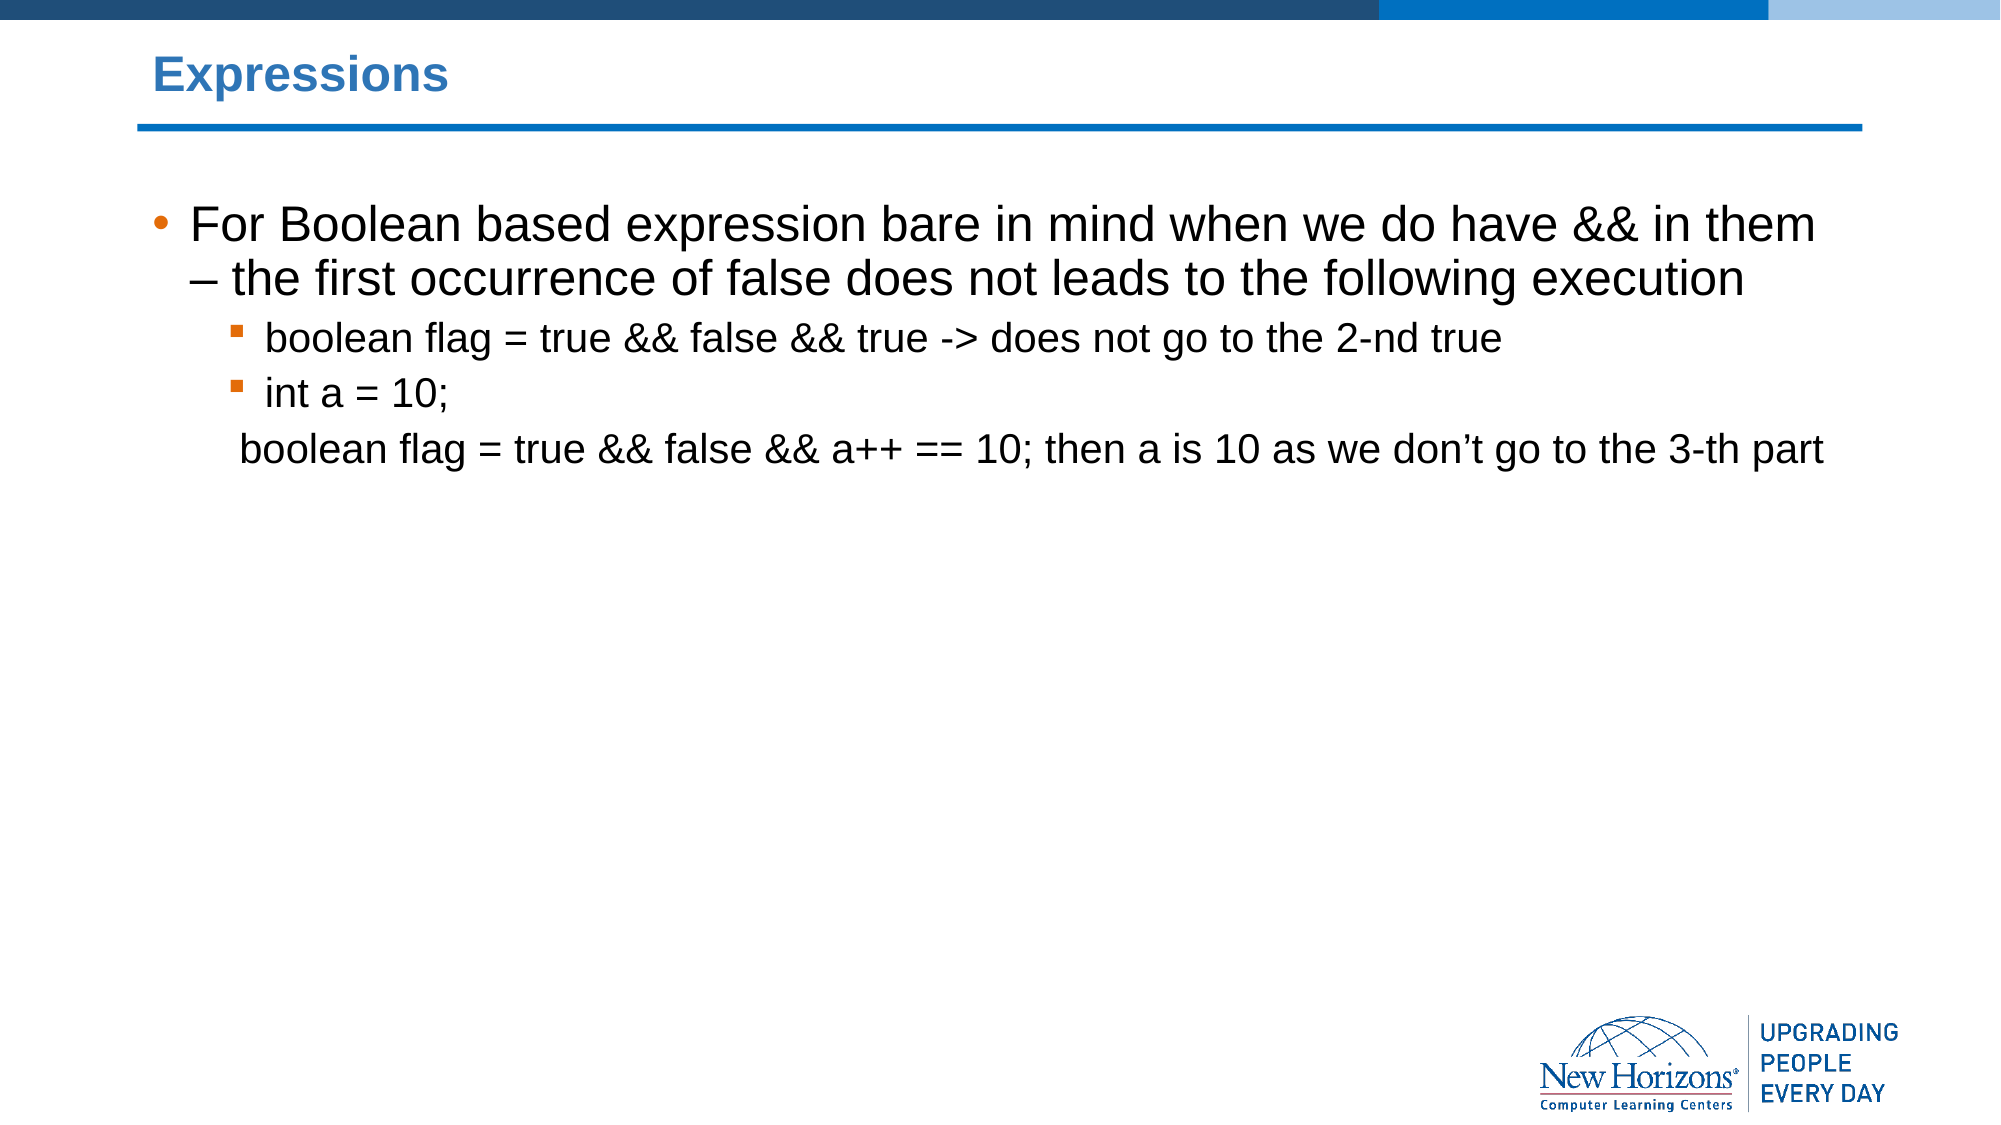

# Expressions
For Boolean based expression bare in mind when we do have && in them – the first occurrence of false does not leads to the following execution
boolean flag = true && false && true -> does not go to the 2-nd true
int a = 10;
boolean flag = true && false && a++ == 10; then a is 10 as we don’t go to the 3-th part